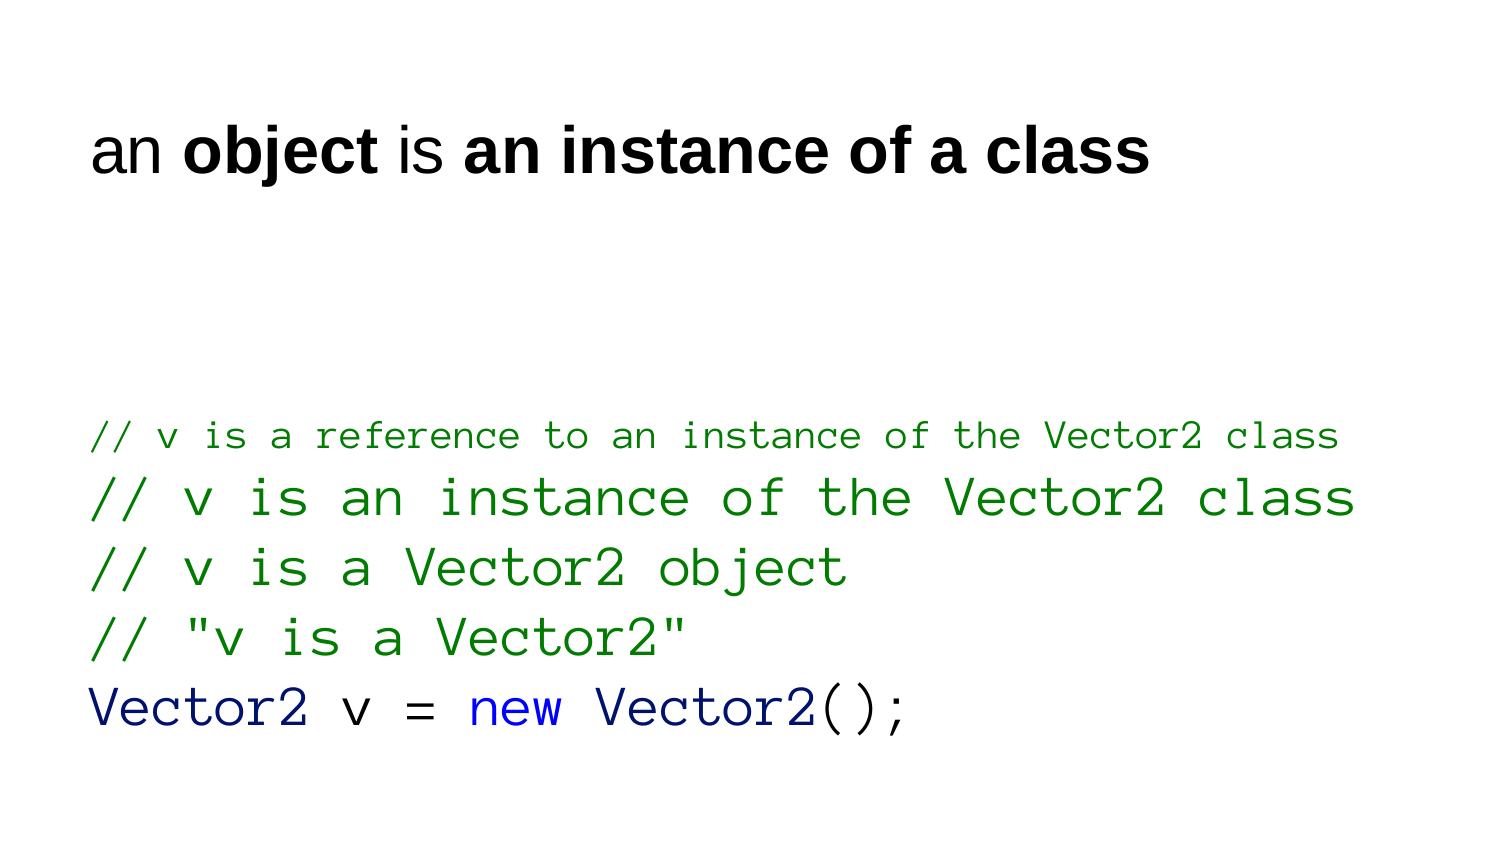

# an object is an instance of a class // v is a reference to an instance of the Vector2 class // v is an instance of the Vector2 class // v is a Vector2 object // "v is a Vector2" Vector2 v = new Vector2();